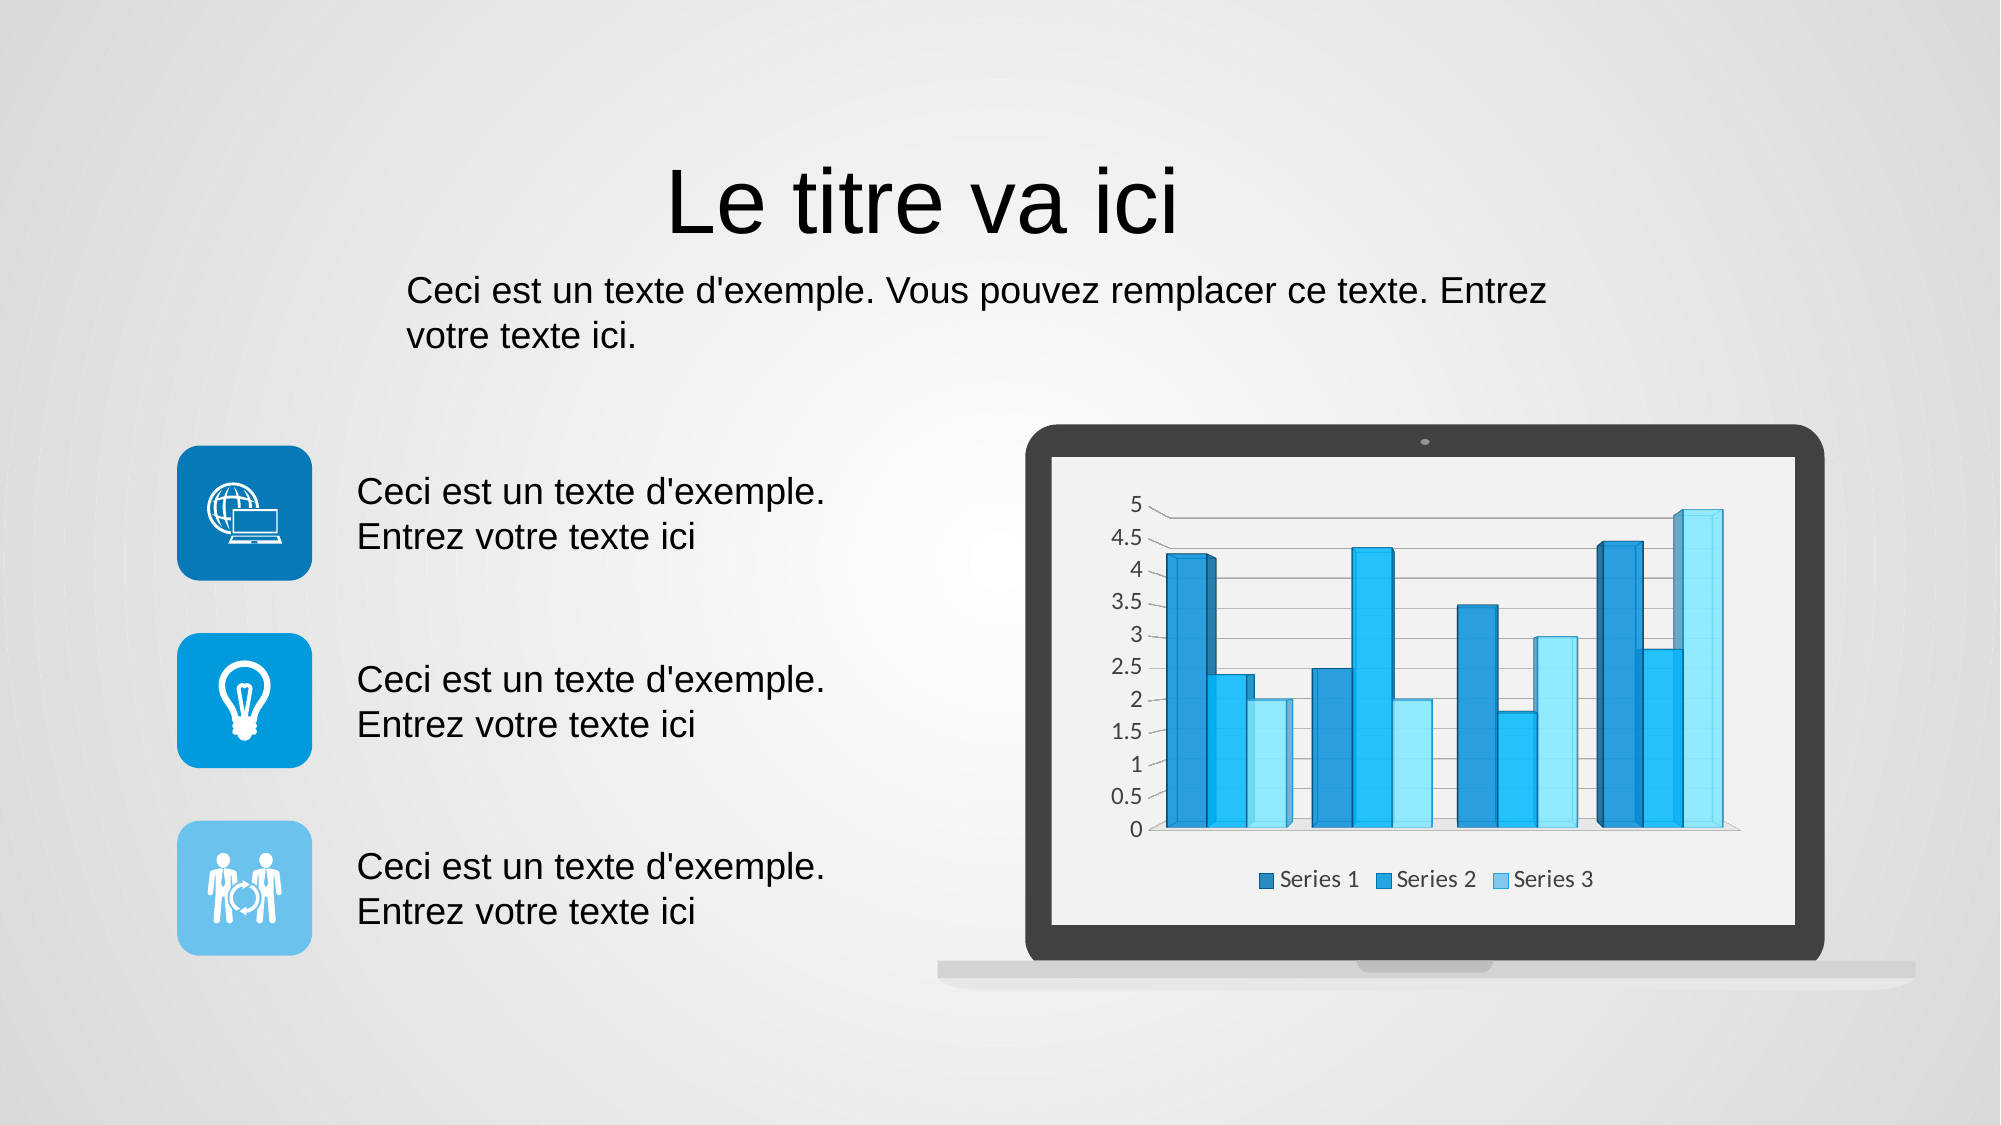

Le titre va ici
Ceci est un texte d'exemple. Vous pouvez remplacer ce texte. Entrez votre texte ici.

Ceci est un texte d'exemple. Entrez votre texte ici

[unsupported chart]

Ceci est un texte d'exemple. Entrez votre texte ici

Ceci est un texte d'exemple. Entrez votre texte ici